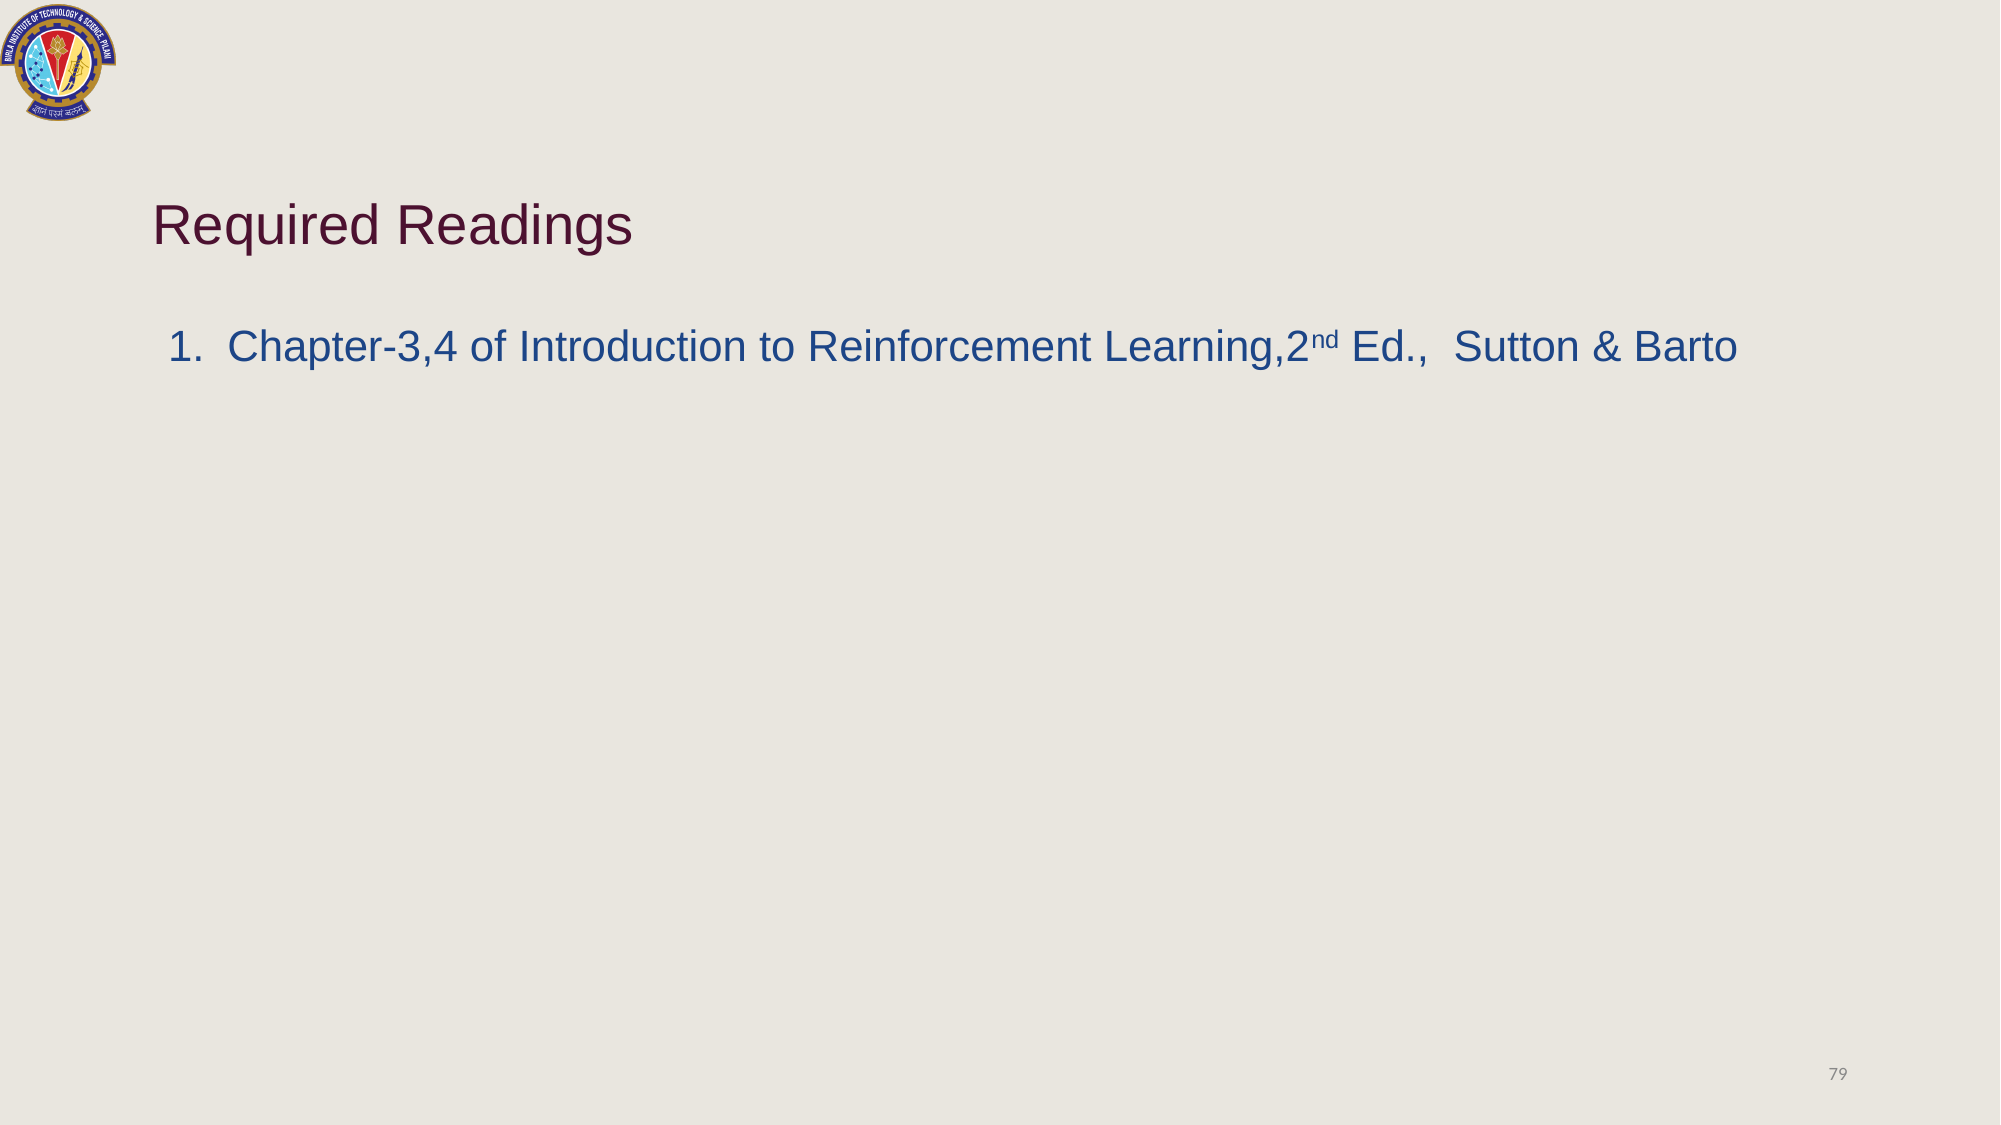

# Required Readings
Chapter-3,4 of Introduction to Reinforcement Learning,2nd Ed.,  Sutton & Barto
79